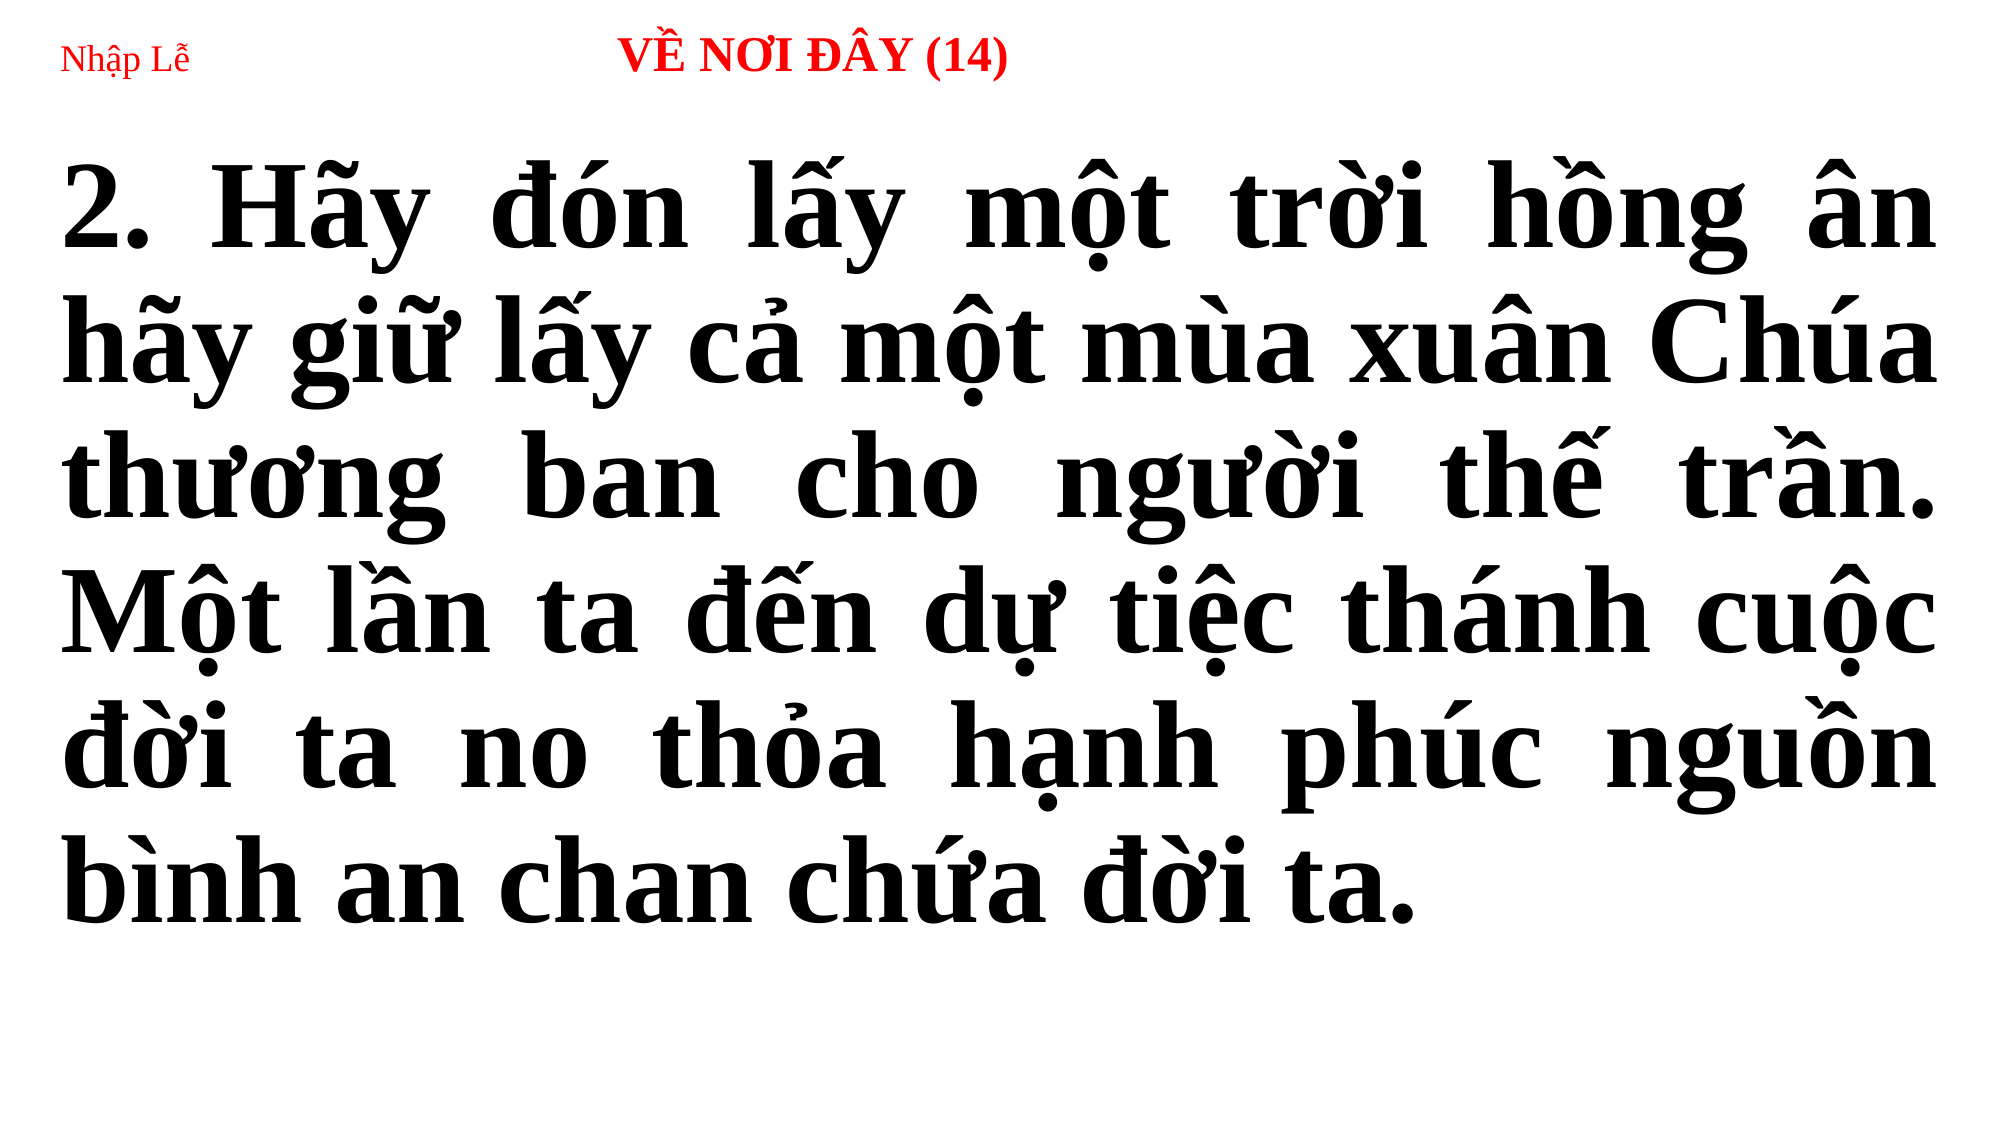

# Nhập Lễ                                             VỀ NƠI ĐÂY (14)
2. Hãy đón lấy một trời hồng ân hãy giữ lấy cả một mùa xuân Chúa thương ban cho người thế trần. Một lần ta đến dự tiệc thánh cuộc đời ta no thỏa hạnh phúc nguồn bình an chan chứa đời ta.